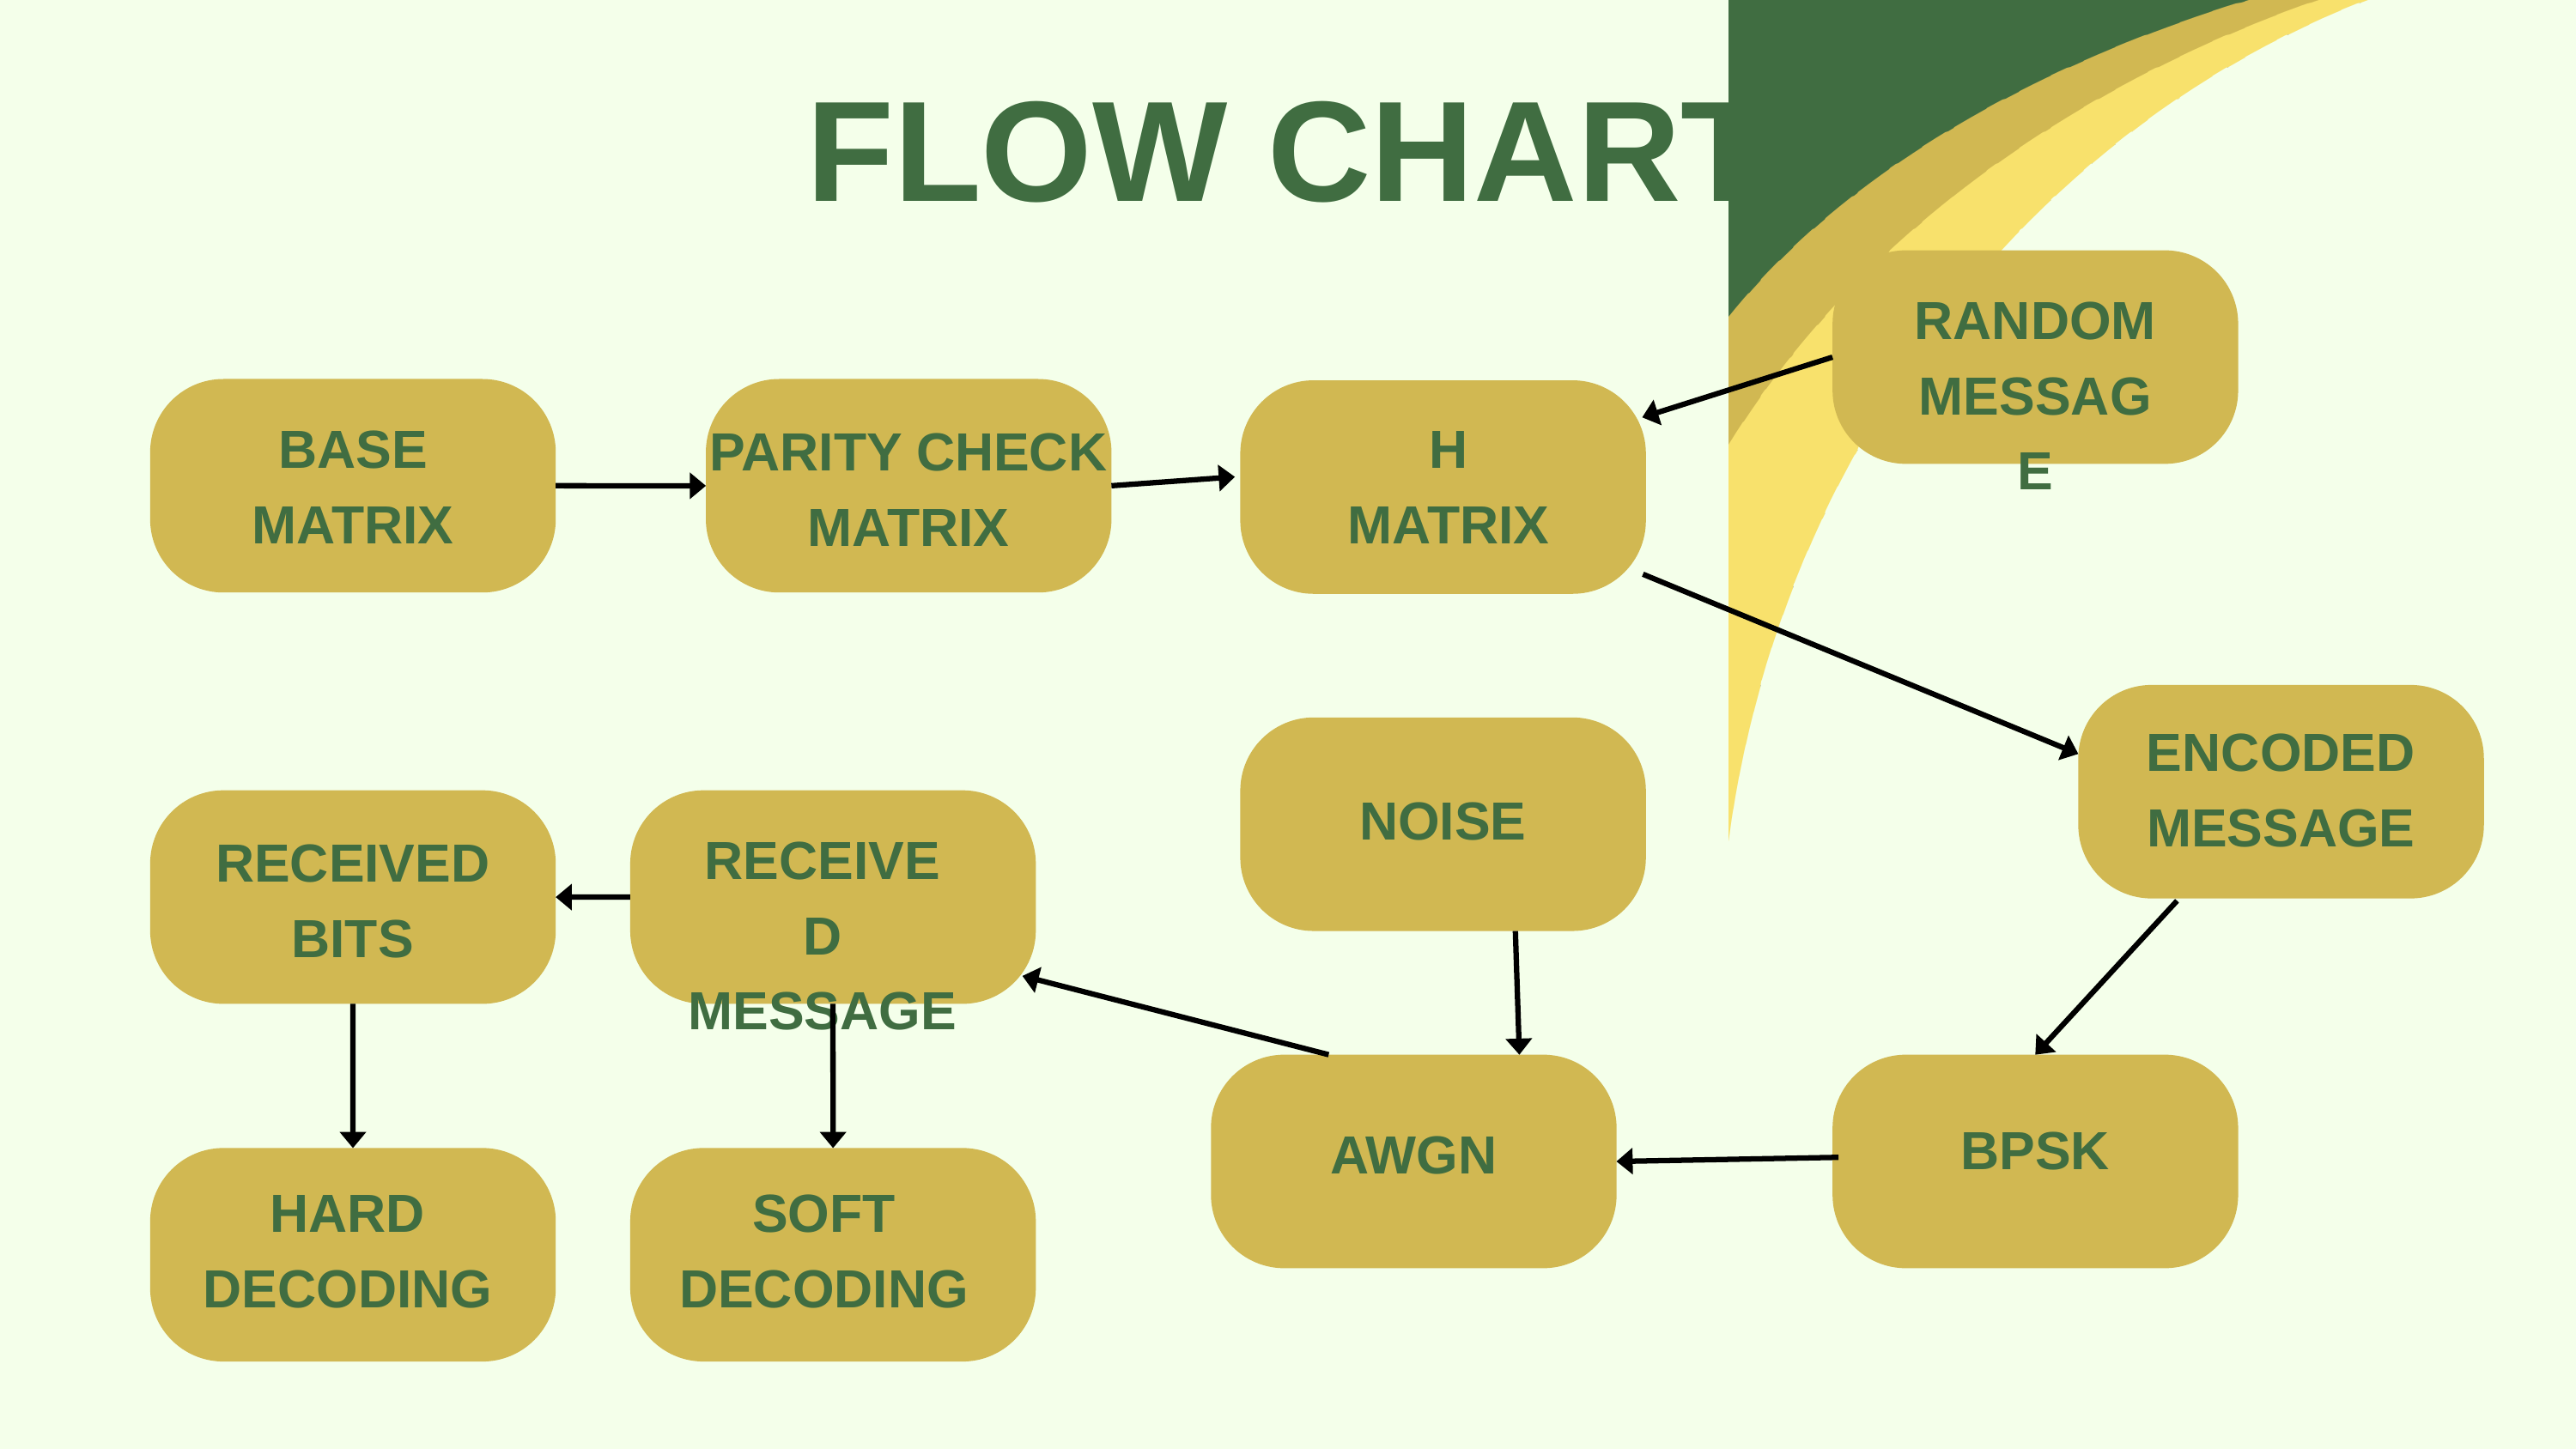

FLOW CHART

RANDOM MESSAGE

BASE MATRIX
H MATRIX
PARITY CHECK MATRIX

ENCODED MESSAGE

NOISE

RECEIVED MESSAGE
RECEIVED BITS

BPSK
AWGN

HARD DECODING
SOFT DECODING